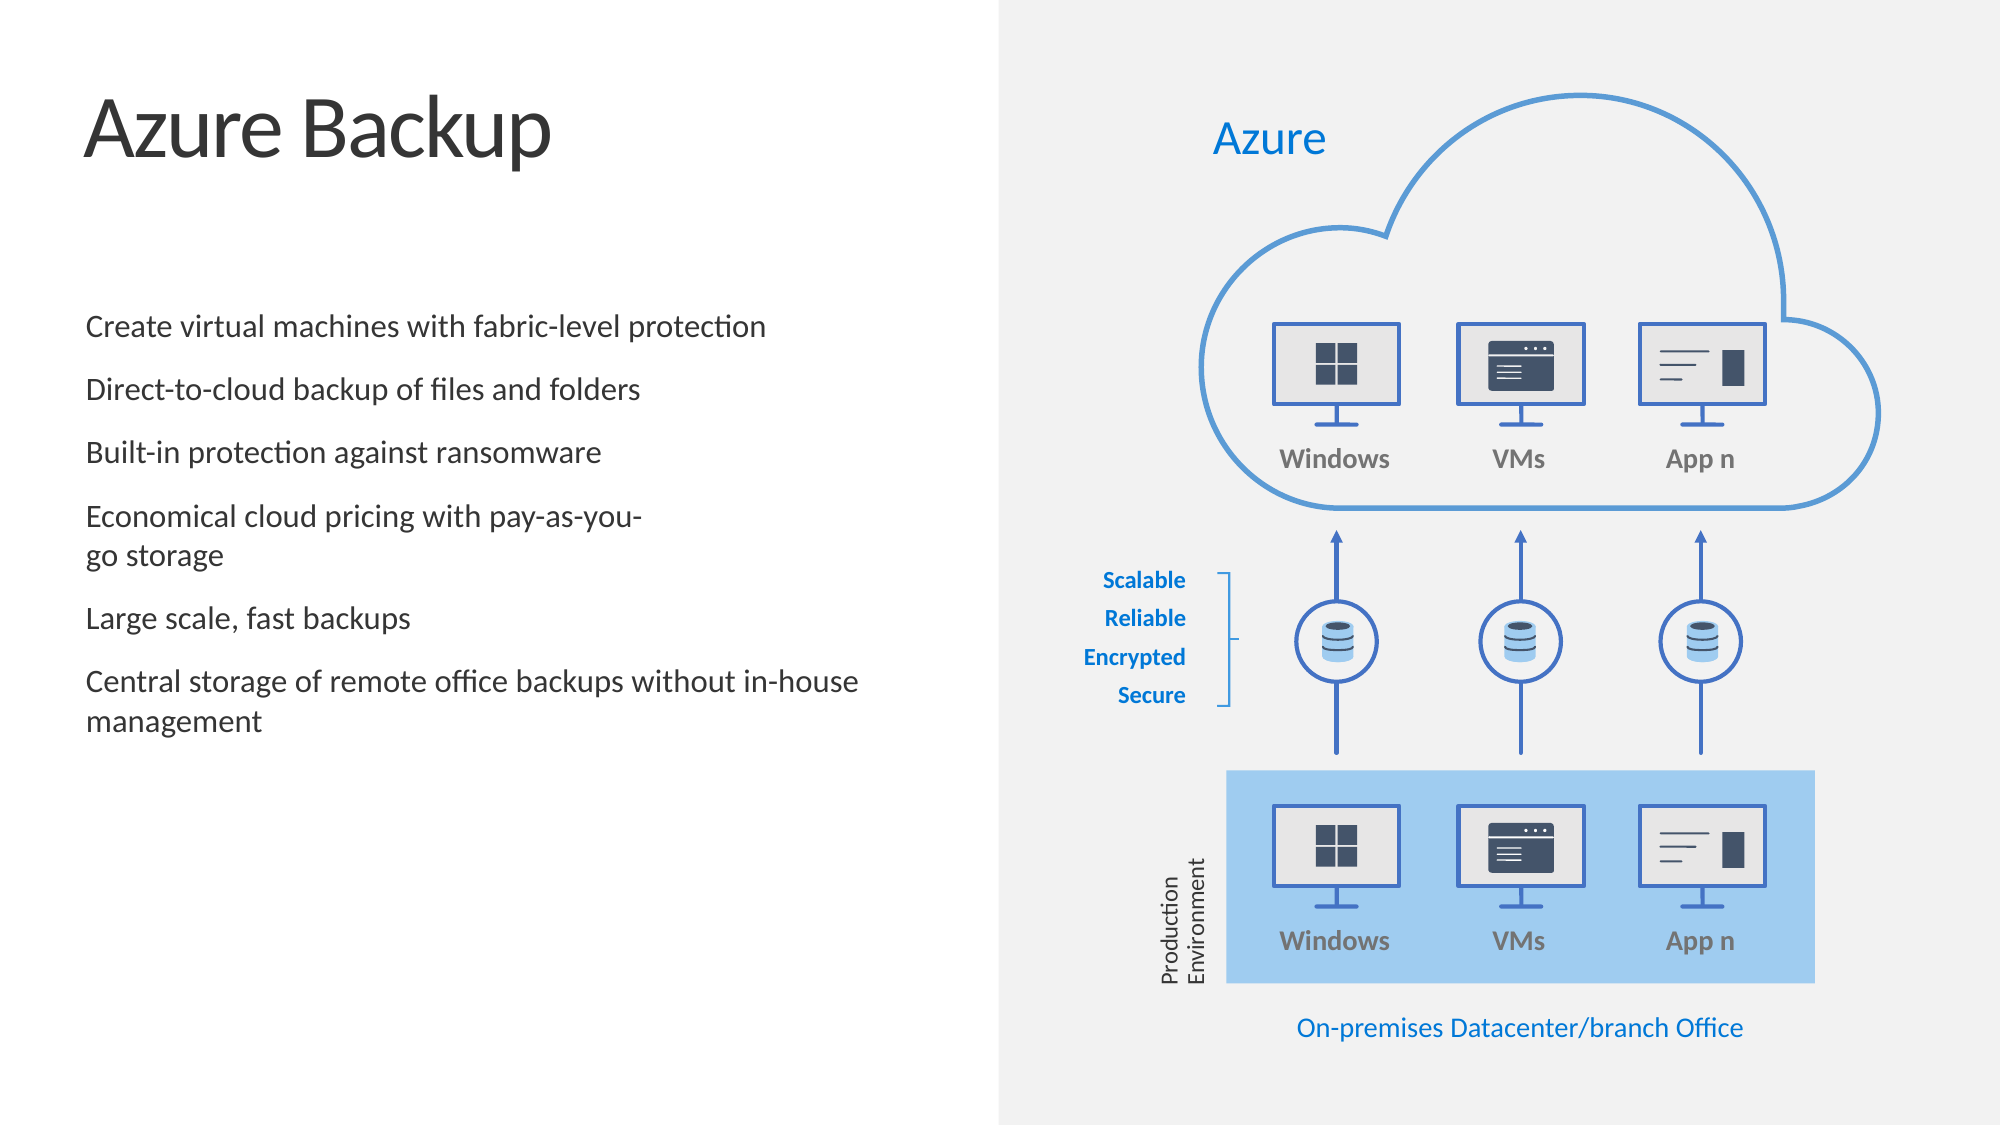

Azure Backup

Azure
Create virtual machines with fabric-level protection
Direct-to-cloud backup of files and folders
Built-in protection against ransomware
Economical cloud pricing with pay-as-you-
go storage
Large scale, fast backups
Central storage of remote office backups without in-house management

VMs
Windows
App n
Scalable
Reliable
Encrypted
Secure

Production
Environment
VMs
Windows
App n
On-premises Datacenter/branch Office